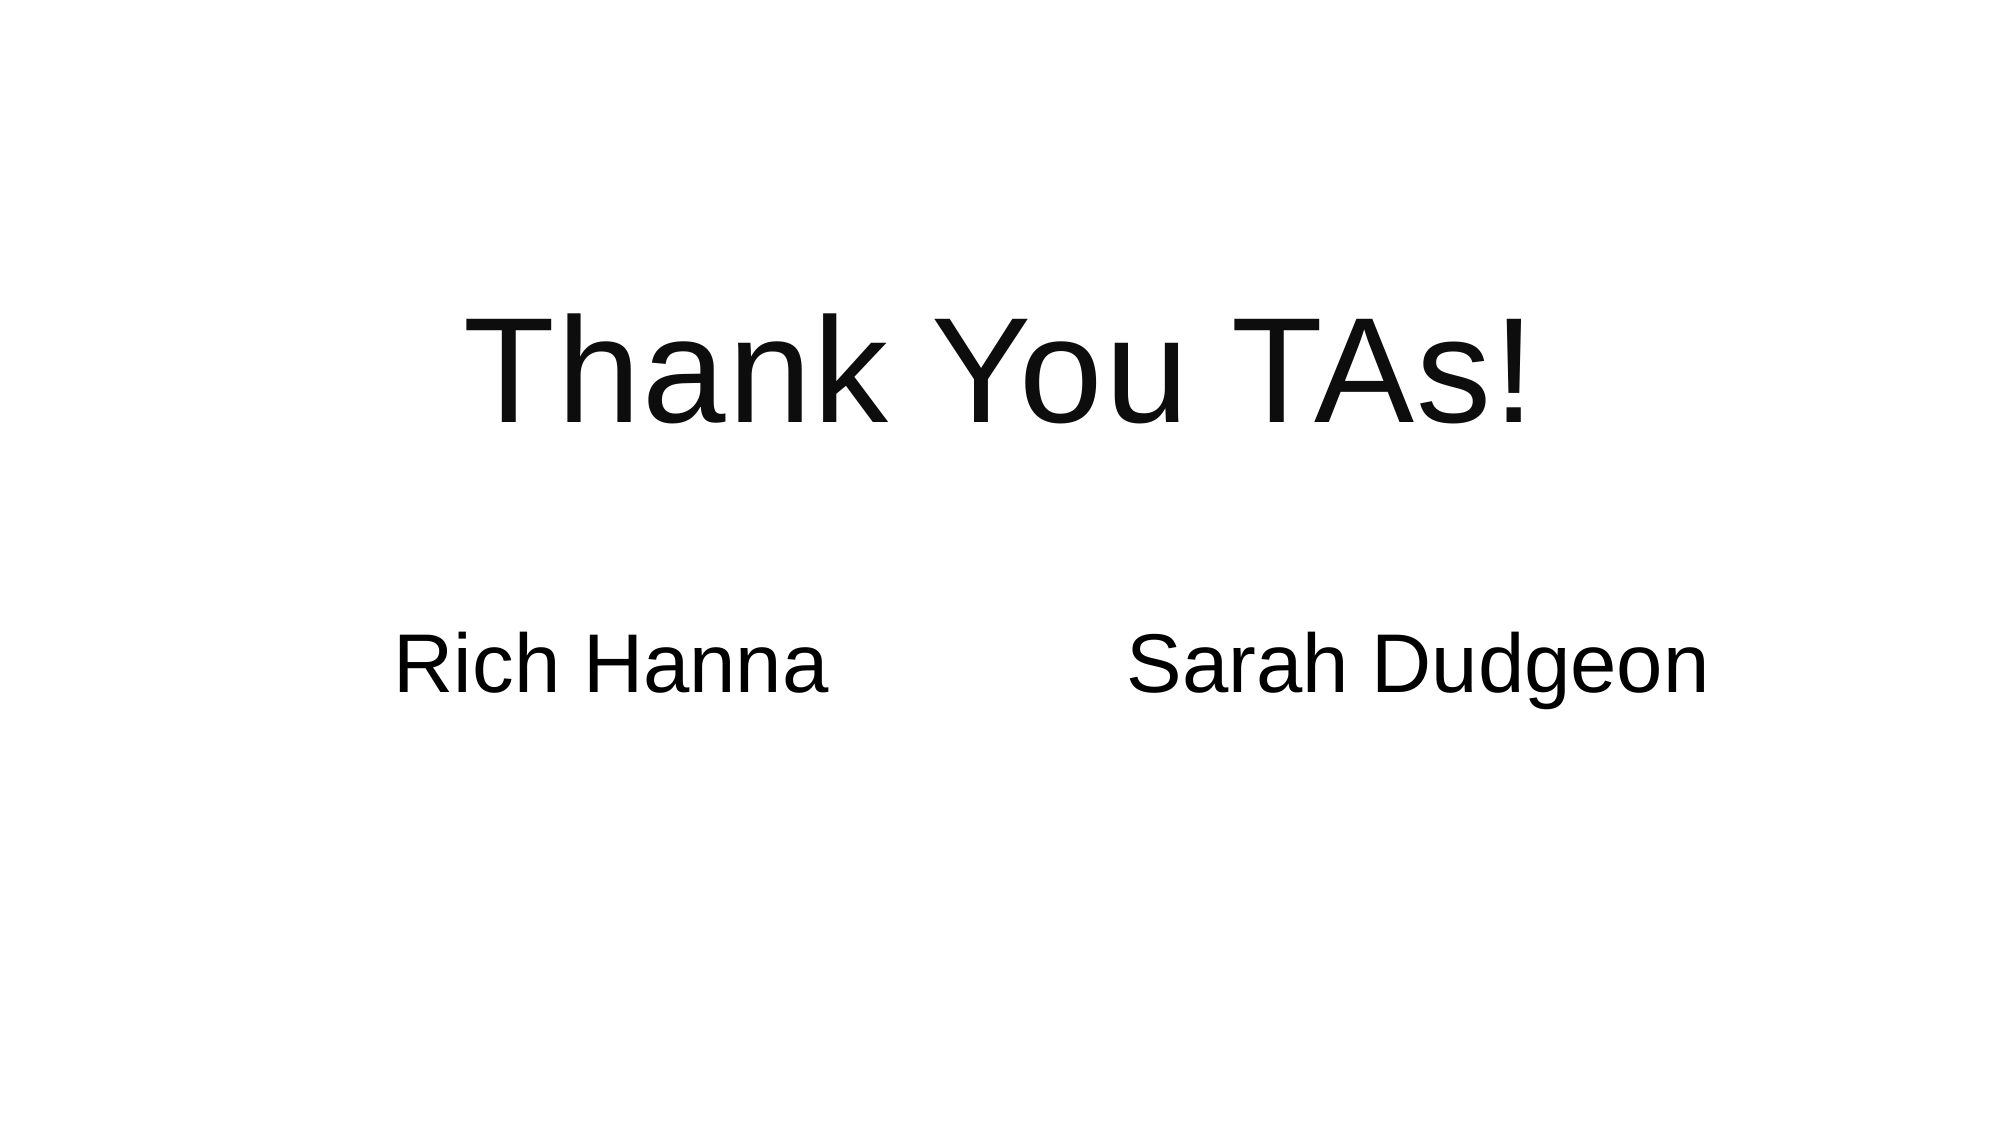

# Thank You TAs!
Rich Hanna
Sarah Dudgeon